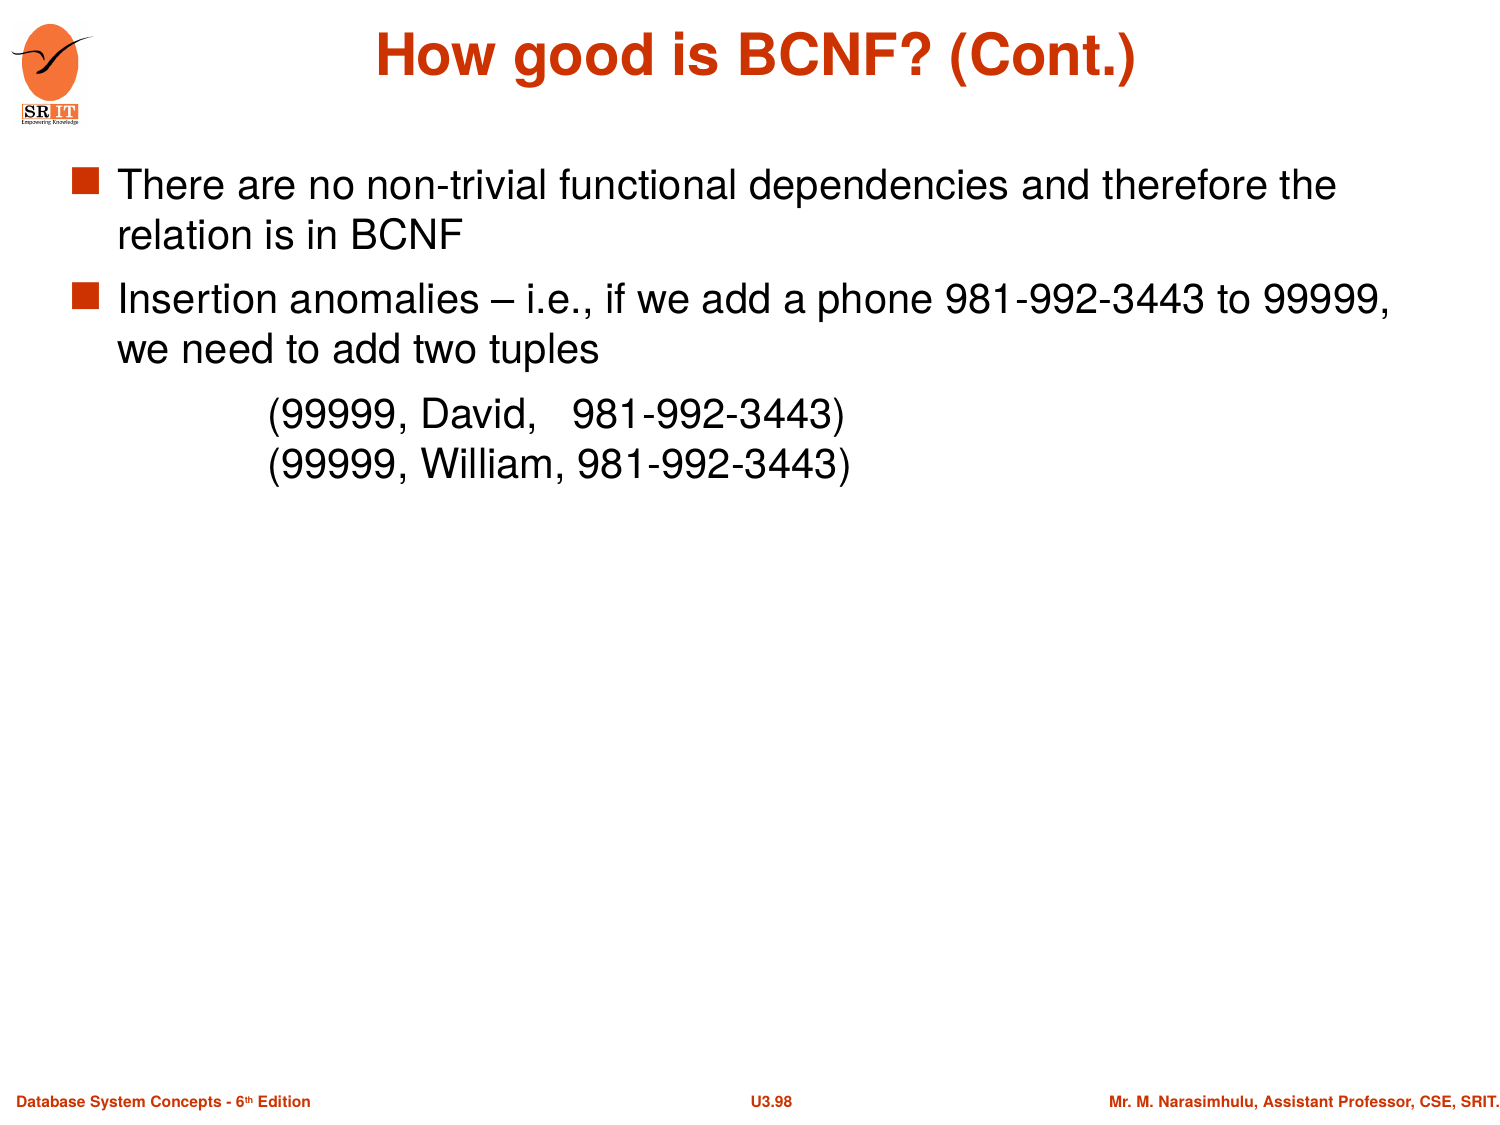

# How good is BCNF? (Cont.)
There are no non-trivial functional dependencies and therefore the relation is in BCNF
Insertion anomalies – i.e., if we add a phone 981-992-3443 to 99999, we need to add two tuples
		(99999, David,   981-992-3443)
	(99999, William, 981-992-3443)